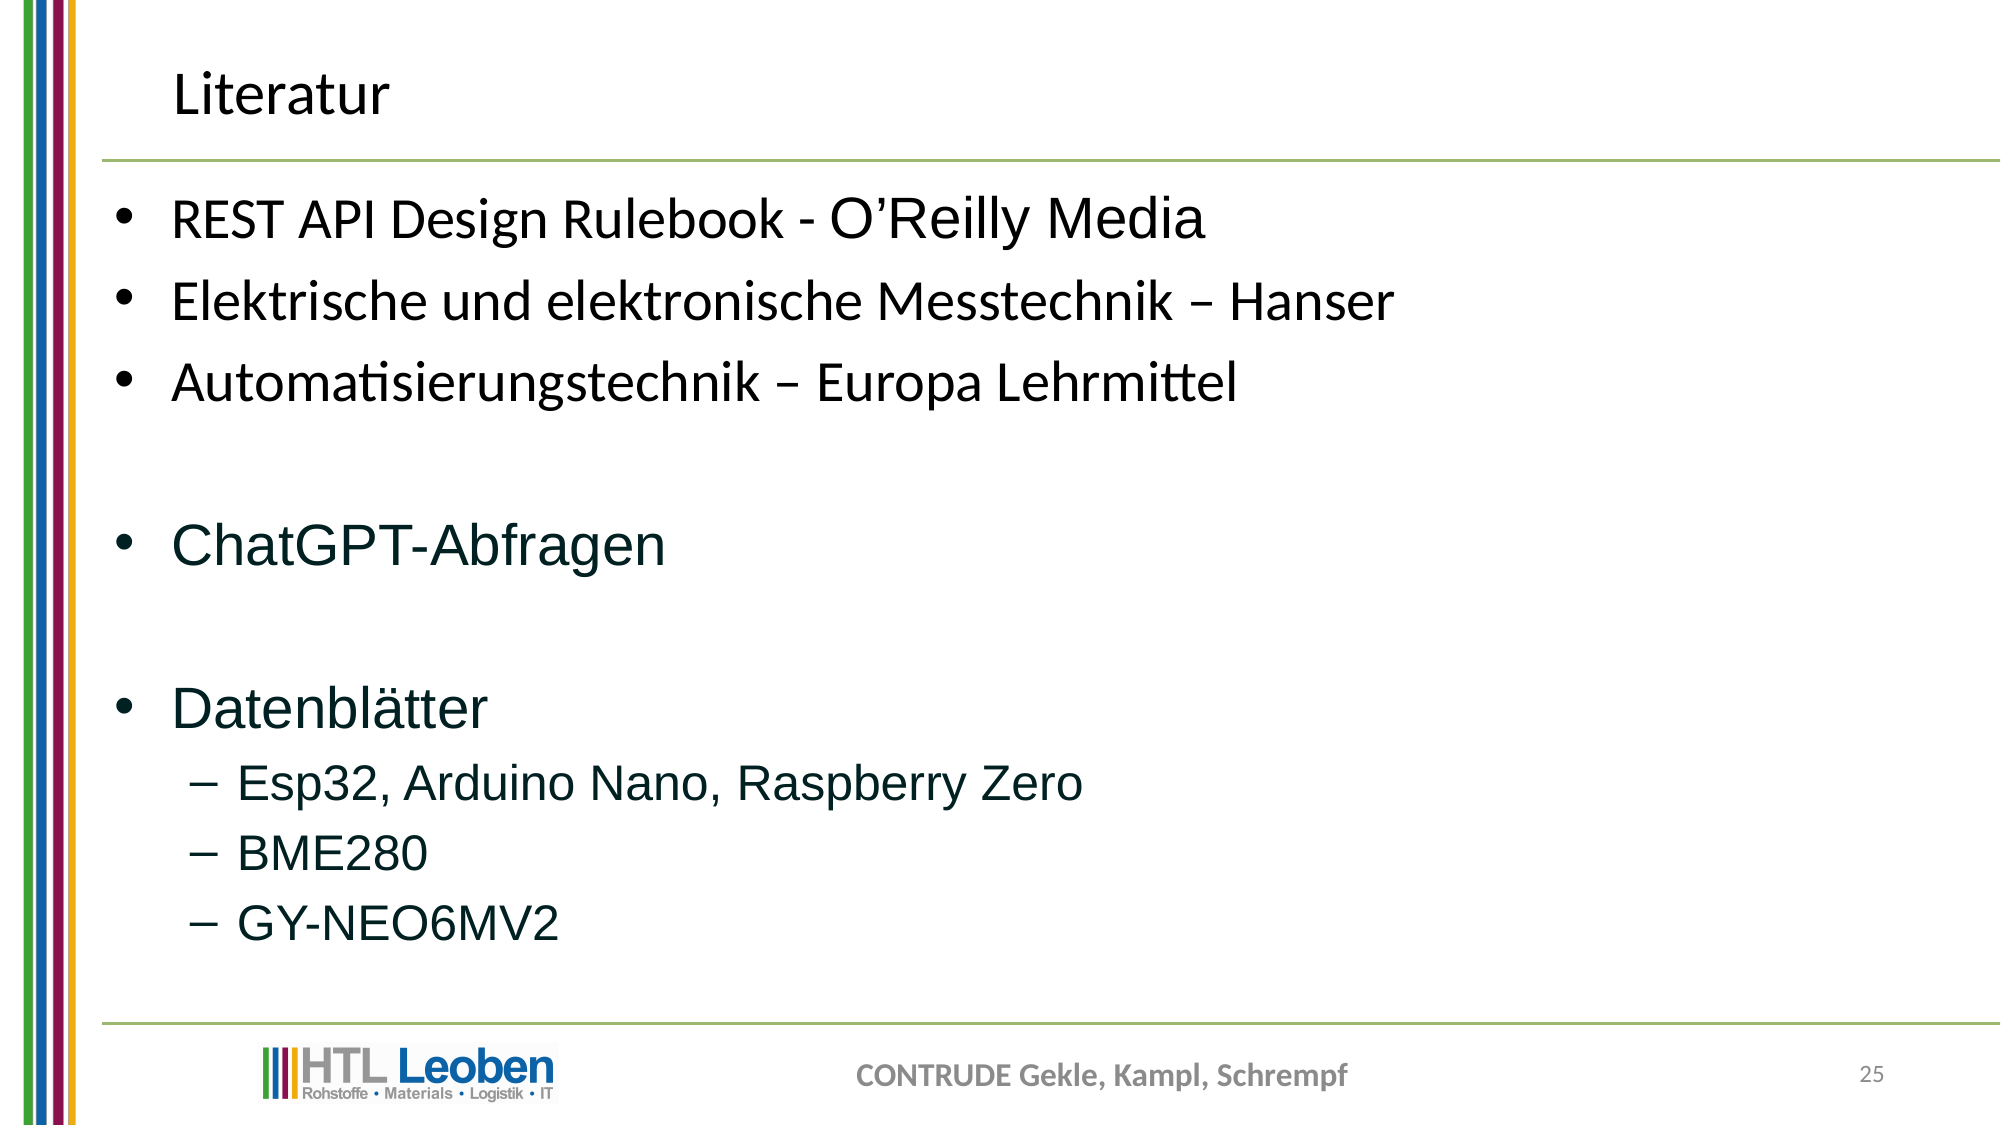

# Literatur
REST API Design Rulebook - O’Reilly Media
Elektrische und elektronische Messtechnik – Hanser
Automatisierungstechnik – Europa Lehrmittel

ChatGPT-Abfragen

Datenblätter
Esp32, Arduino Nano, Raspberry Zero
BME280
GY-NEO6MV2

CONTRUDE Gekle, Kampl, Schrempf
25